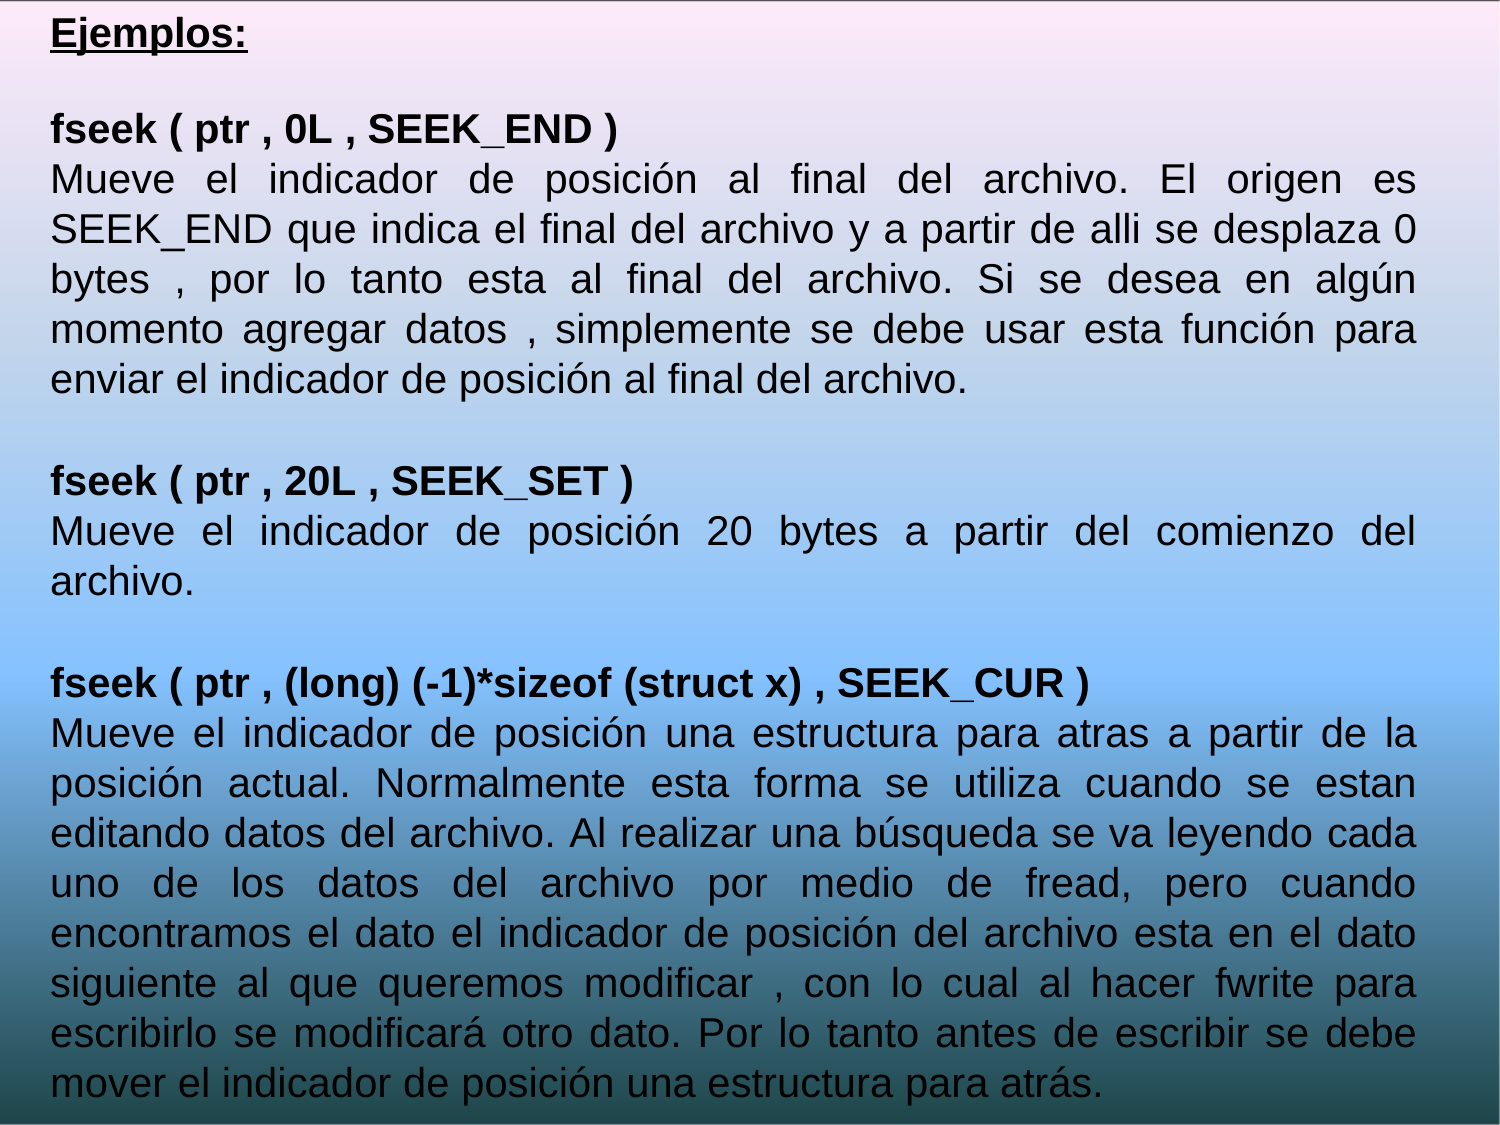

Ejemplos:
fseek ( ptr , 0L , SEEK_END )
Mueve  el  indicador  de  posición  al  final  del  archivo.  El  origen  es SEEK_END que indica el final del archivo y a partir de alli se desplaza 0 bytes  ,  por  lo  tanto  esta  al  final  del  archivo.  Si  se  desea  en  algún momento agregar datos , simplemente se debe usar esta función para enviar el indicador de posición al final del archivo.

fseek ( ptr , 20L , SEEK_SET )
Mueve el indicador de posición 20 bytes a partir del comienzo del archivo.

fseek ( ptr , (long) (-1)*sizeof (struct x) , SEEK_CUR )
Mueve el indicador de posición una estructura para atras a partir de la posición  actual.  Normalmente  esta  forma  se  utiliza  cuando  se  estan editando datos del archivo. Al realizar una búsqueda se va leyendo cada uno  de  los  datos  del  archivo  por  medio  de  fread,  pero  cuando encontramos el dato el indicador de posición del archivo esta en el dato siguiente al que queremos modificar , con lo cual al hacer fwrite para escribirlo se modificará otro dato. Por lo tanto antes de escribir se debe mover el indicador de posición una estructura para atrás.